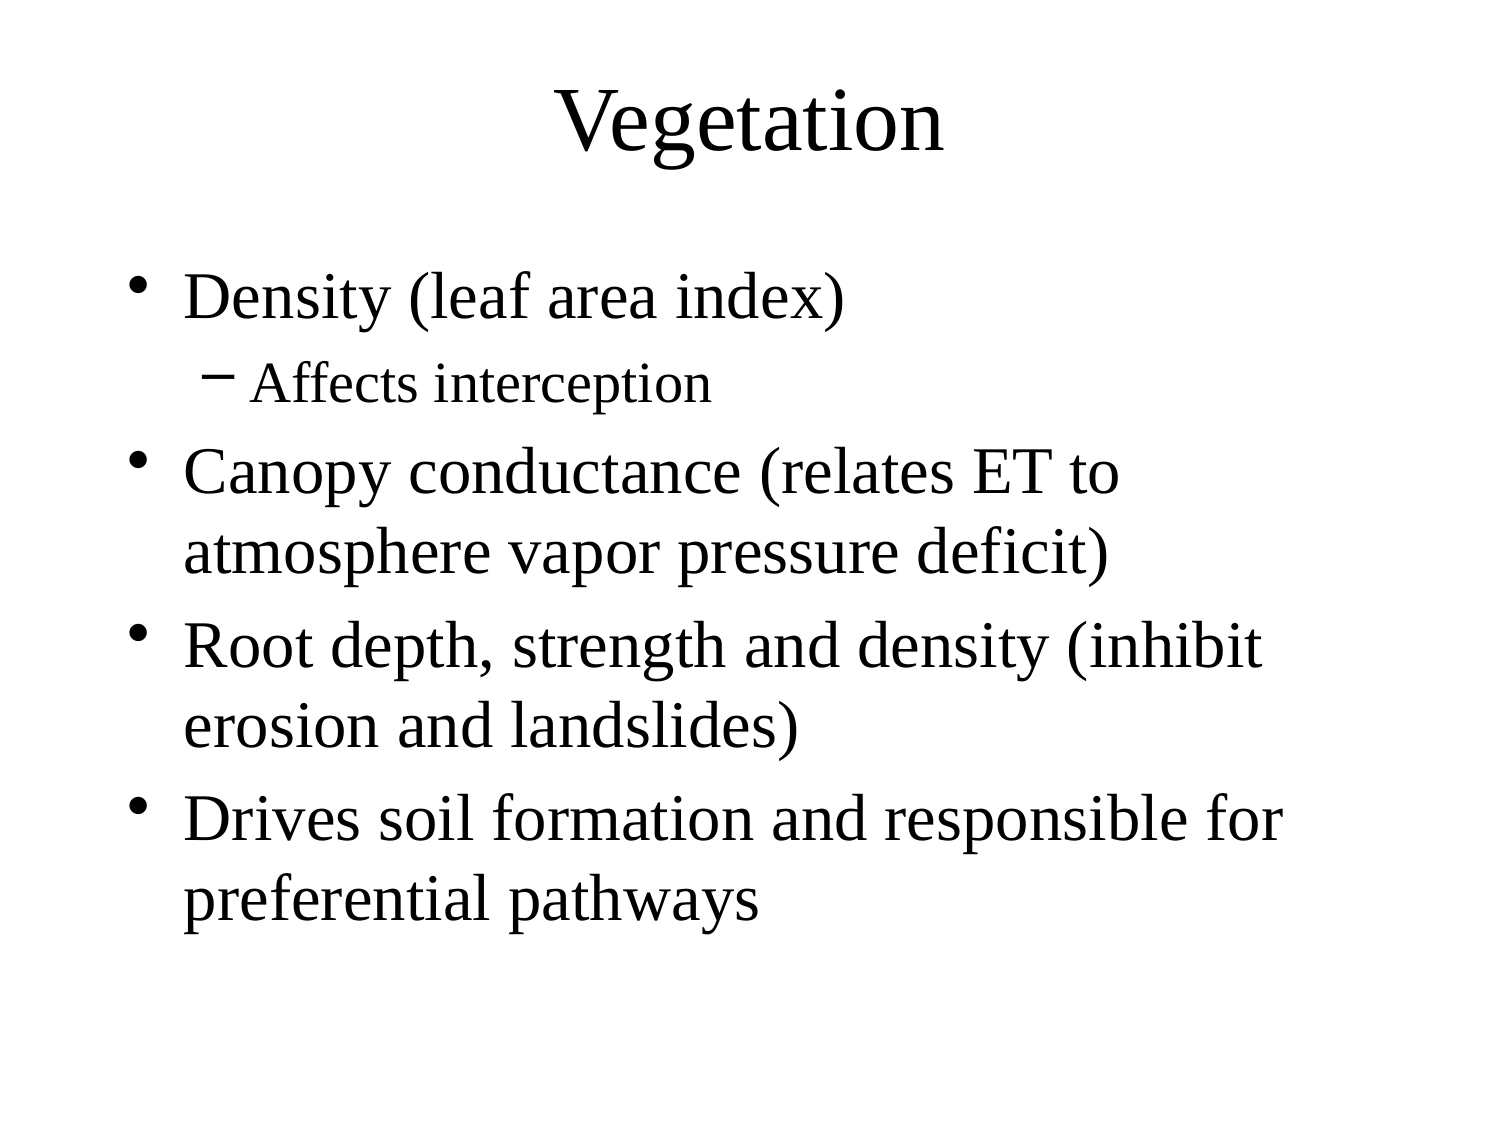

# Vegetation
Density (leaf area index)
Affects interception
Canopy conductance (relates ET to atmosphere vapor pressure deficit)
Root depth, strength and density (inhibit erosion and landslides)
Drives soil formation and responsible for preferential pathways